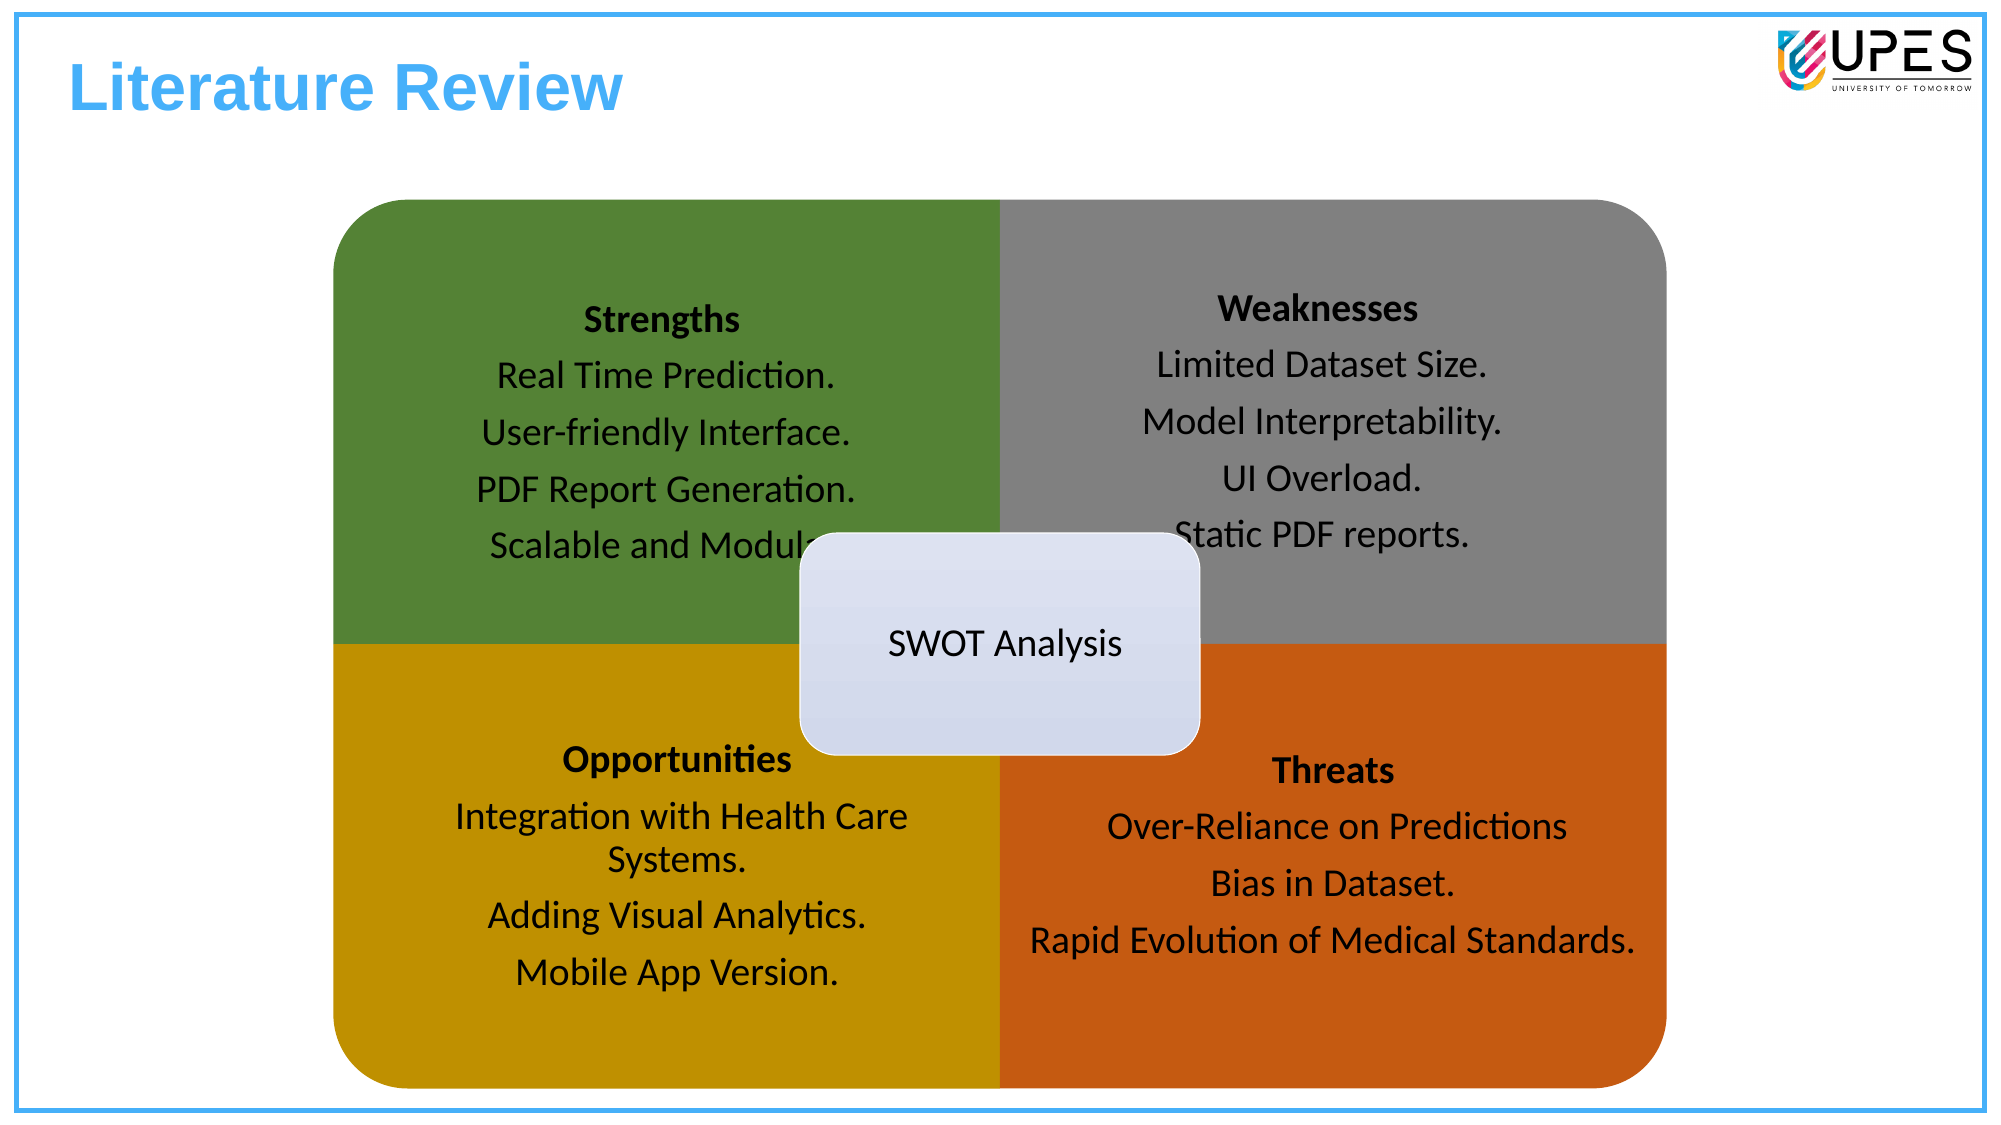

Literature Review
Strengths
Real Time Prediction.
User-friendly Interface.
PDF Report Generation.
Scalable and Modular.
Weaknesses
Limited Dataset Size.
Model Interpretability.
UI Overload.
Static PDF reports.
Opportunities
 Integration with Health Care Systems.
Adding Visual Analytics.
Mobile App Version.
Threats
 Over-Reliance on Predictions
Bias in Dataset.
Rapid Evolution of Medical Standards.
SWOT Analysis

Traditional Statistical Approaches:  Classical statistical methods such as logistic regression, decision trees, and Bayesian networks have been used for fraud detection.

Machine Learning and Data Mining Techniques: These techniques have gained popularity due to their ability to handle large volumes of data and identify complex patterns. Common algorithms include neural networks, support vector machines, random forests, and ensemble methods.